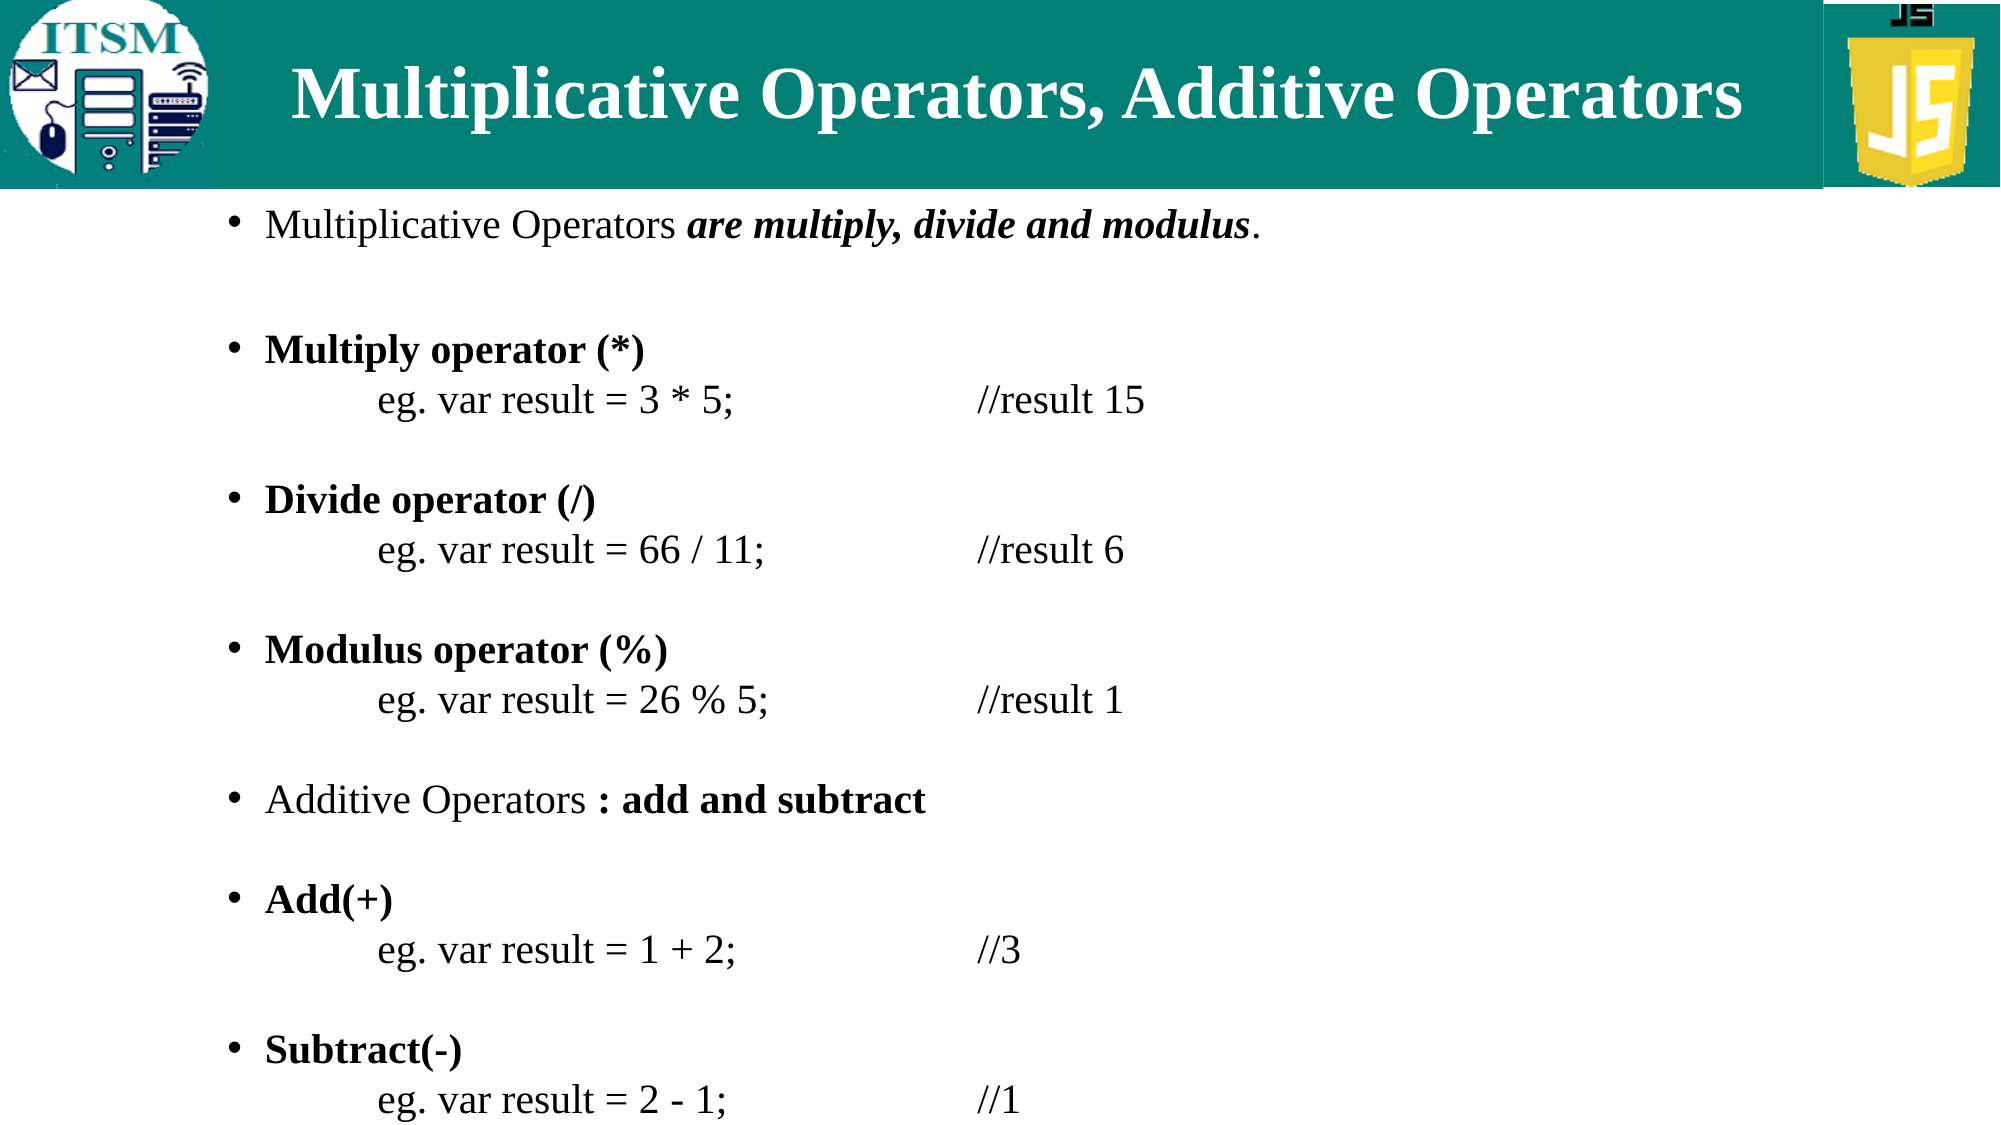

# Multiplicative Operators, Additive Operators
Multiplicative Operators are multiply, divide and modulus.

Multiply operator (*)
	eg. var result = 3 * 5;		//result 15

Divide operator (/)
	eg. var result = 66 / 11;		//result 6

Modulus operator (%)
	eg. var result = 26 % 5;		//result 1

Additive Operators : add and subtract

Add(+)
	eg. var result = 1 + 2;   		//3

Subtract(-)
	eg. var result = 2 - 1;  		//1